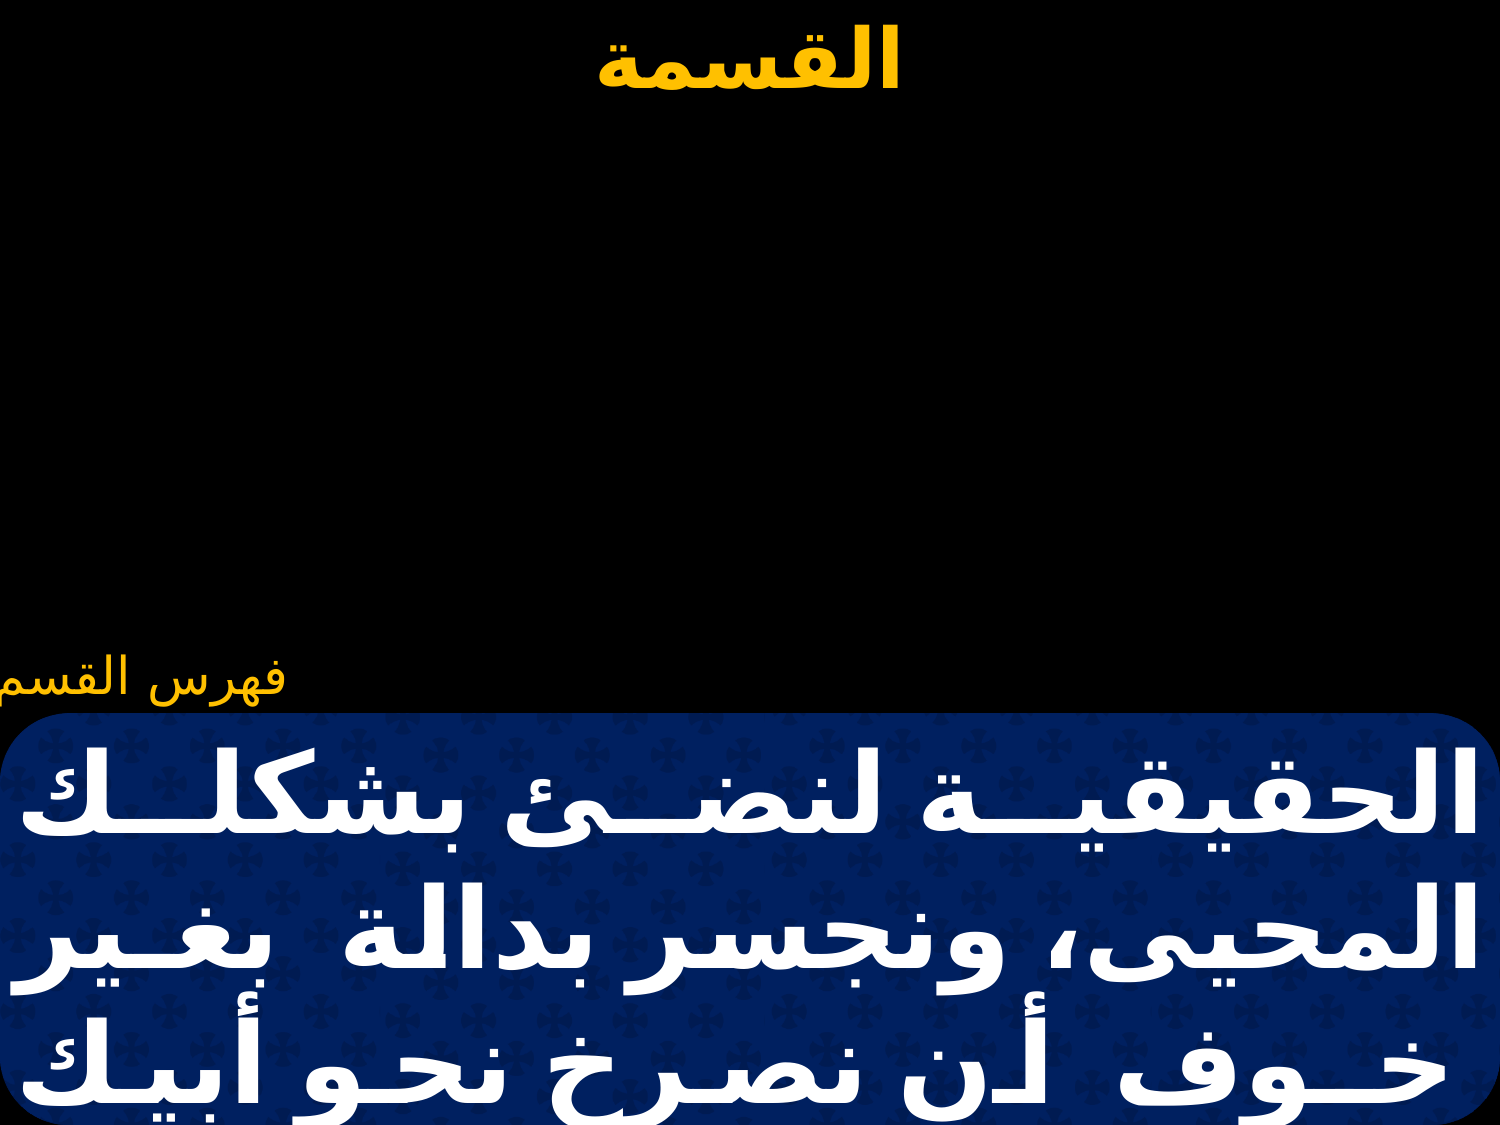

#
الحقيقية لنضئ بشكلك المحيى، ونجسر بدالة  بغـير  خـوف  أن نصرخ نحو أبيك الذى فى السموات ونقول :